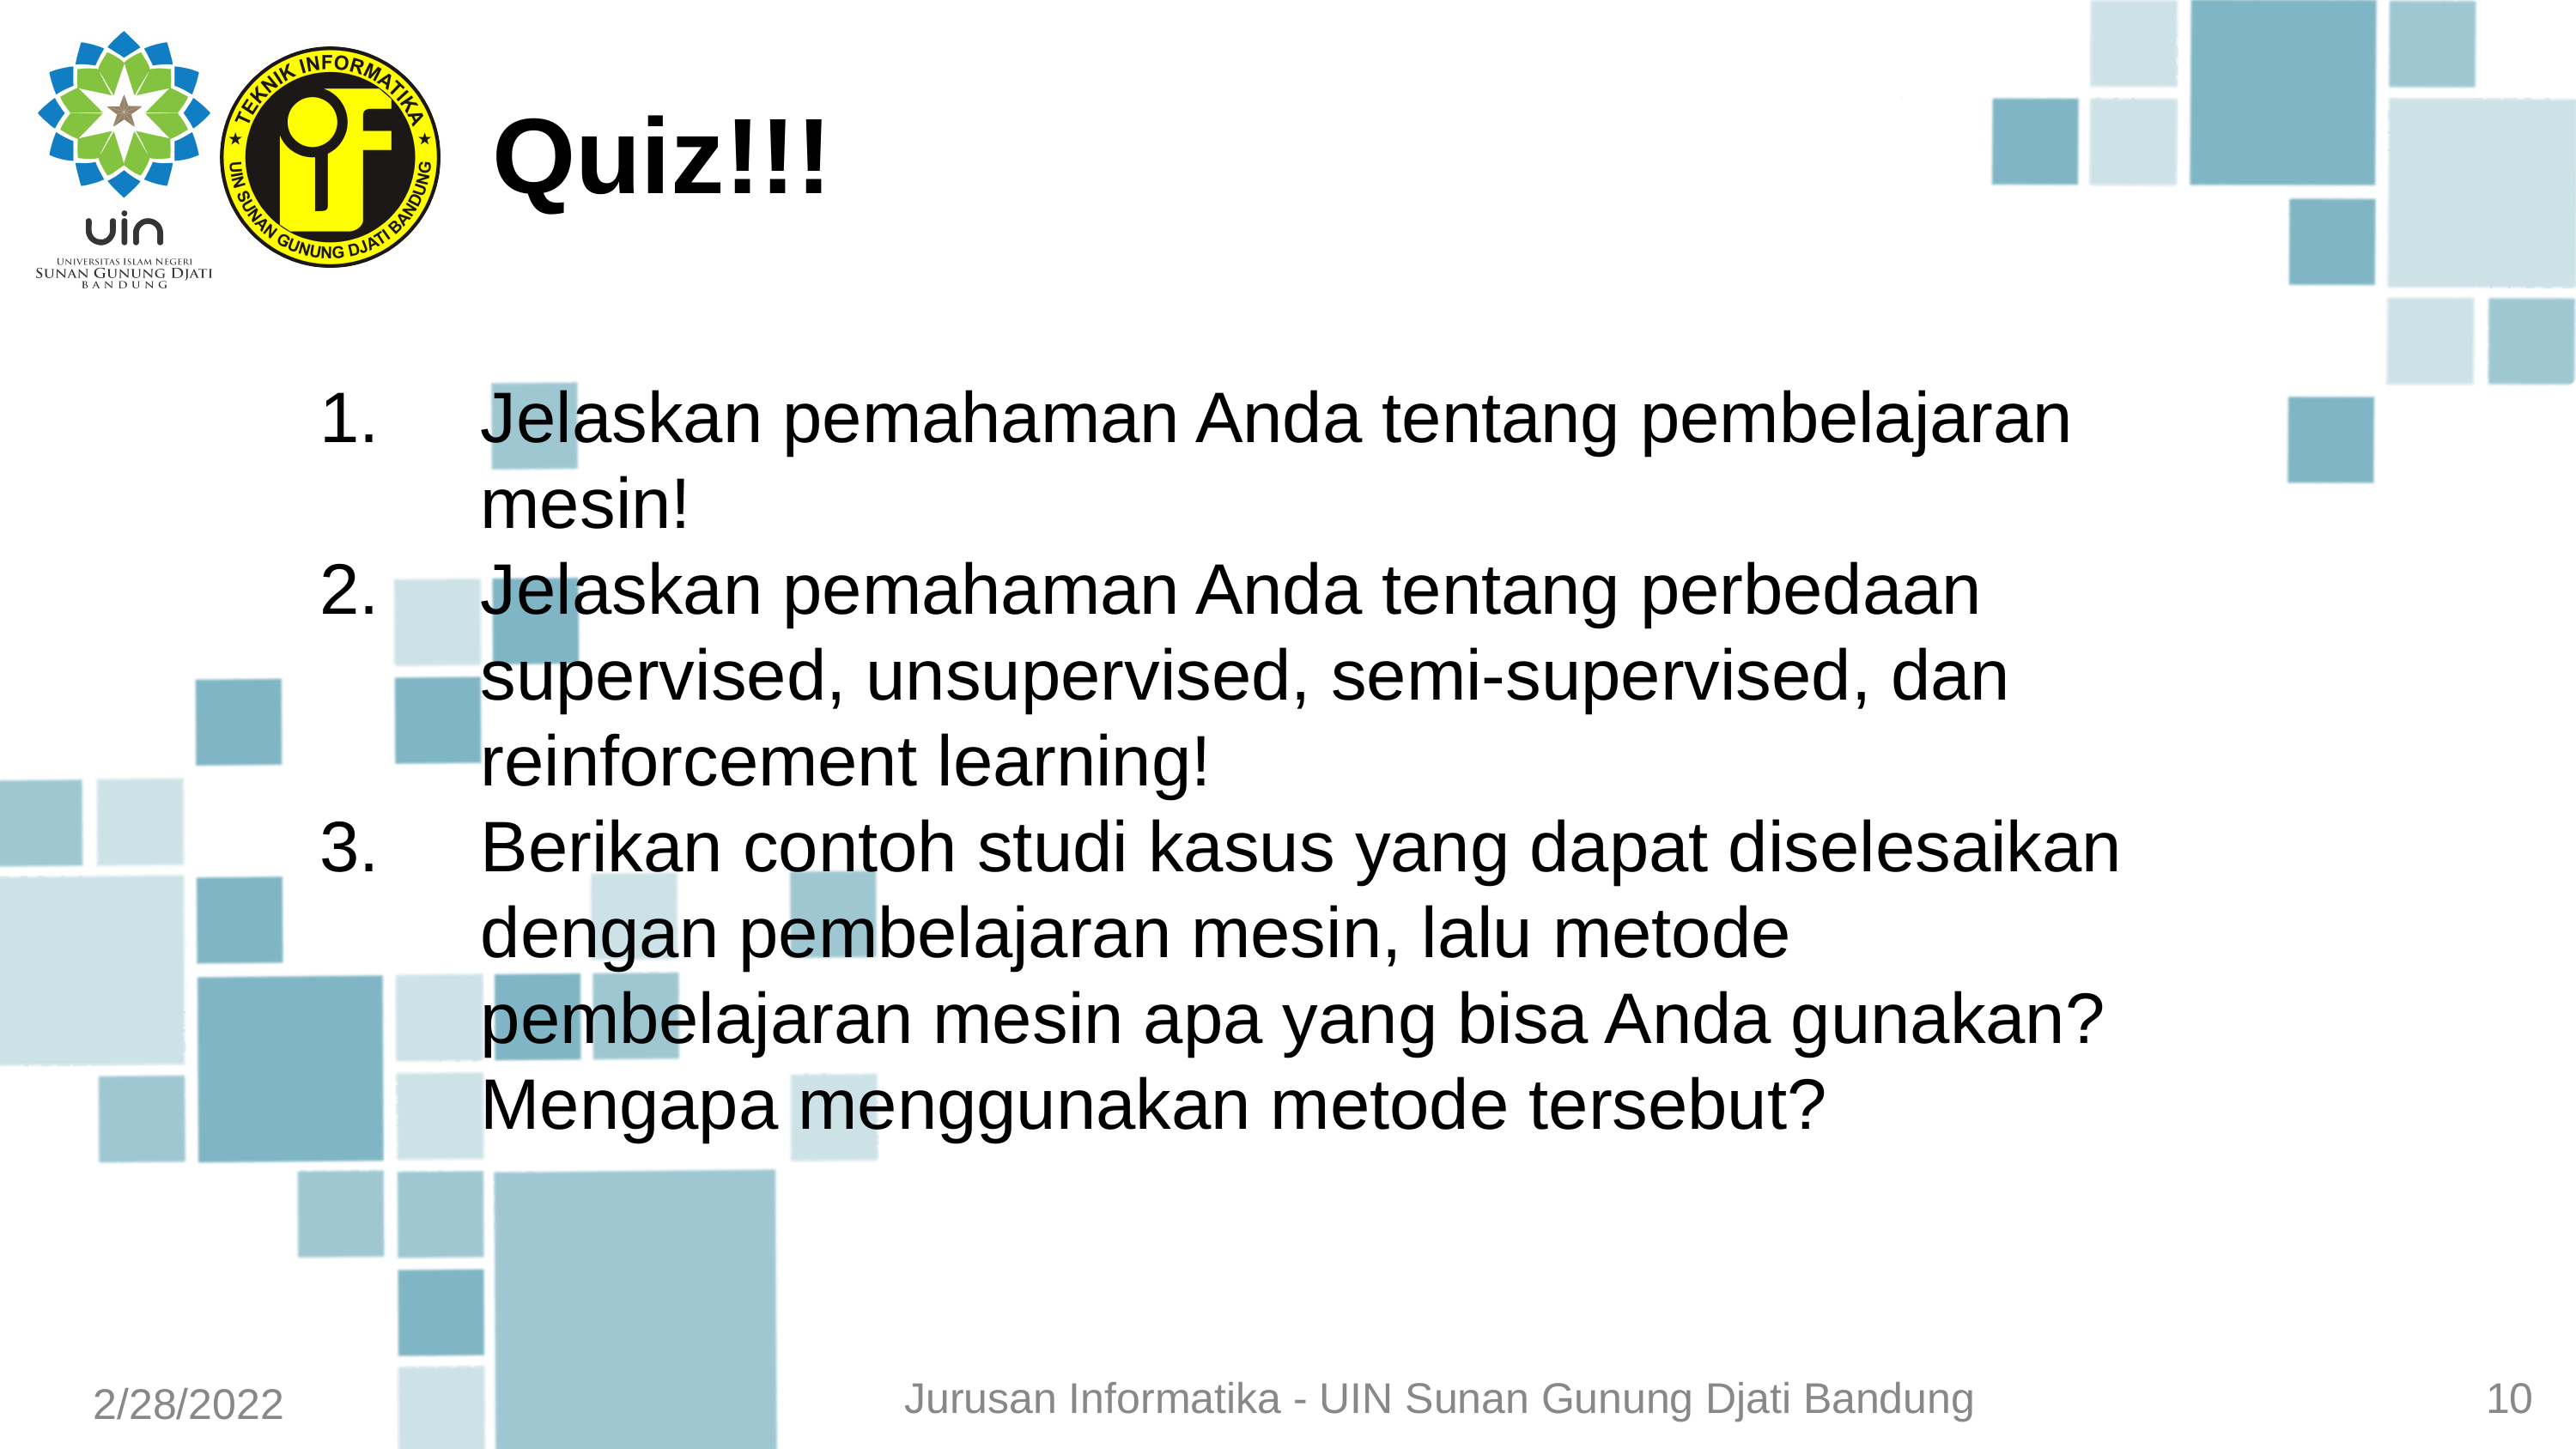

# Quiz!!!
Jelaskan pemahaman Anda tentang pembelajaran mesin!
Jelaskan pemahaman Anda tentang perbedaan supervised, unsupervised, semi-supervised, dan reinforcement learning!
Berikan contoh studi kasus yang dapat diselesaikan dengan pembelajaran mesin, lalu metode pembelajaran mesin apa yang bisa Anda gunakan? Mengapa menggunakan metode tersebut?
10
2/28/2022
Jurusan Informatika - UIN Sunan Gunung Djati Bandung